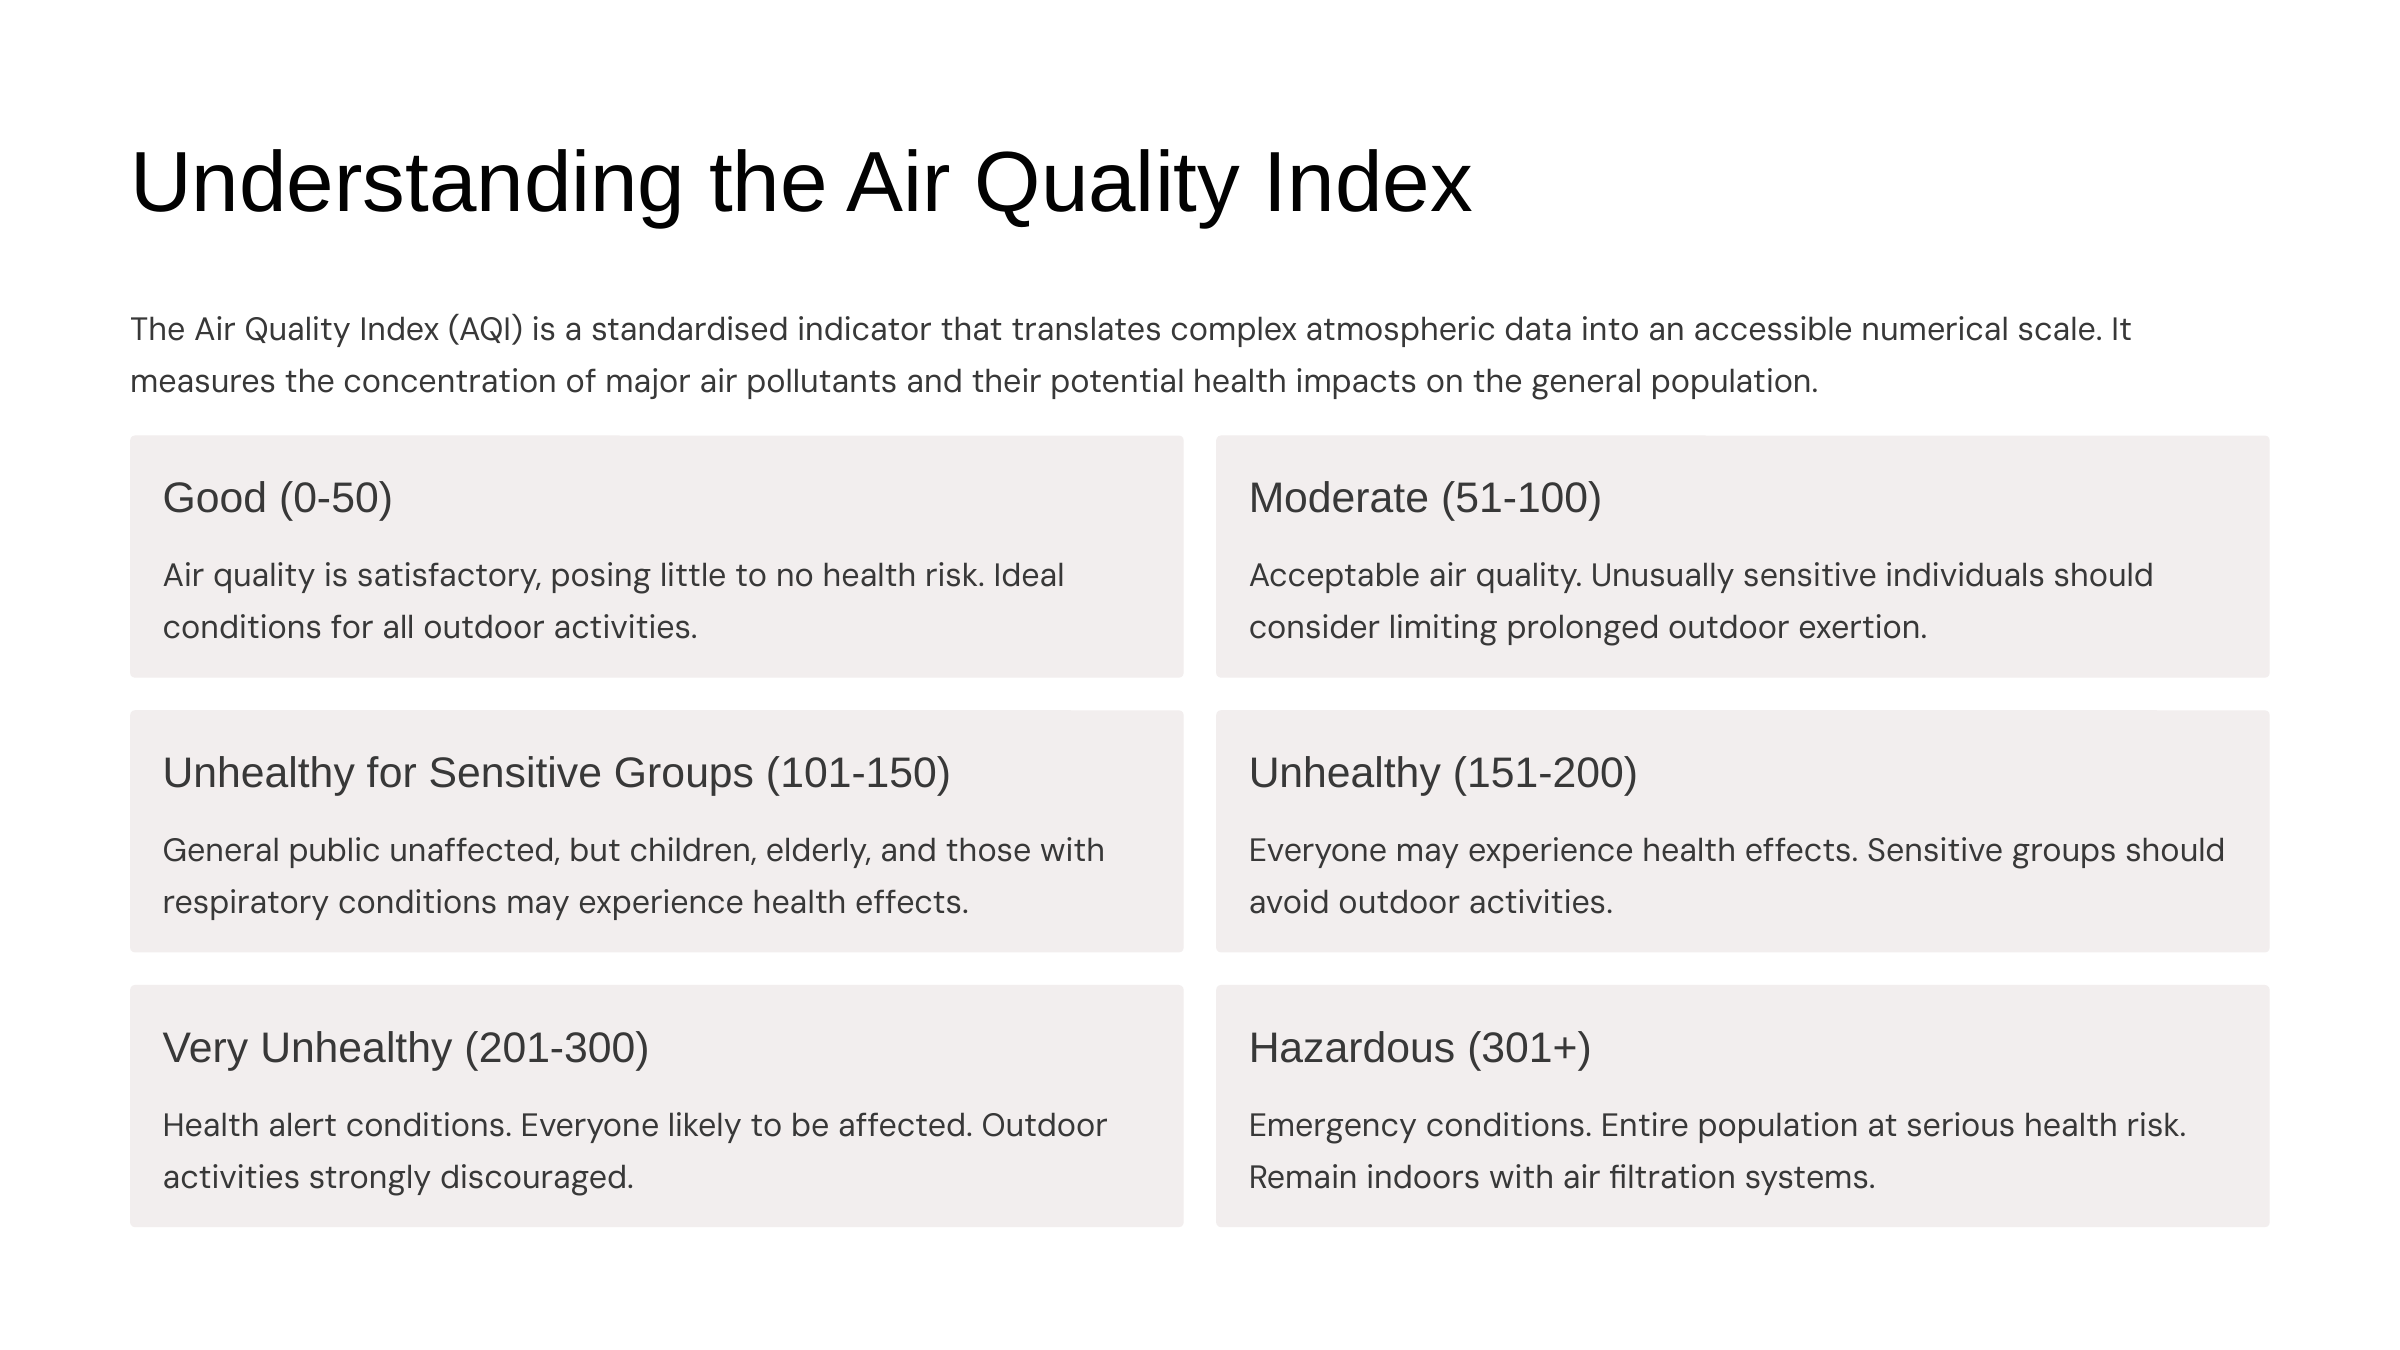

Understanding the Air Quality Index
The Air Quality Index (AQI) is a standardised indicator that translates complex atmospheric data into an accessible numerical scale. It measures the concentration of major air pollutants and their potential health impacts on the general population.

Good (0-50)
Moderate (51-100)
Air quality is satisfactory, posing little to no health risk. Ideal conditions for all outdoor activities.
Acceptable air quality. Unusually sensitive individuals should consider limiting prolonged outdoor exertion.

Unhealthy for Sensitive Groups (101-150)
Unhealthy (151-200)
General public unaffected, but children, elderly, and those with respiratory conditions may experience health effects.
Everyone may experience health effects. Sensitive groups should avoid outdoor activities.

Very Unhealthy (201-300)
Hazardous (301+)
Health alert conditions. Everyone likely to be affected. Outdoor activities strongly discouraged.
Emergency conditions. Entire population at serious health risk. Remain indoors with air filtration systems.